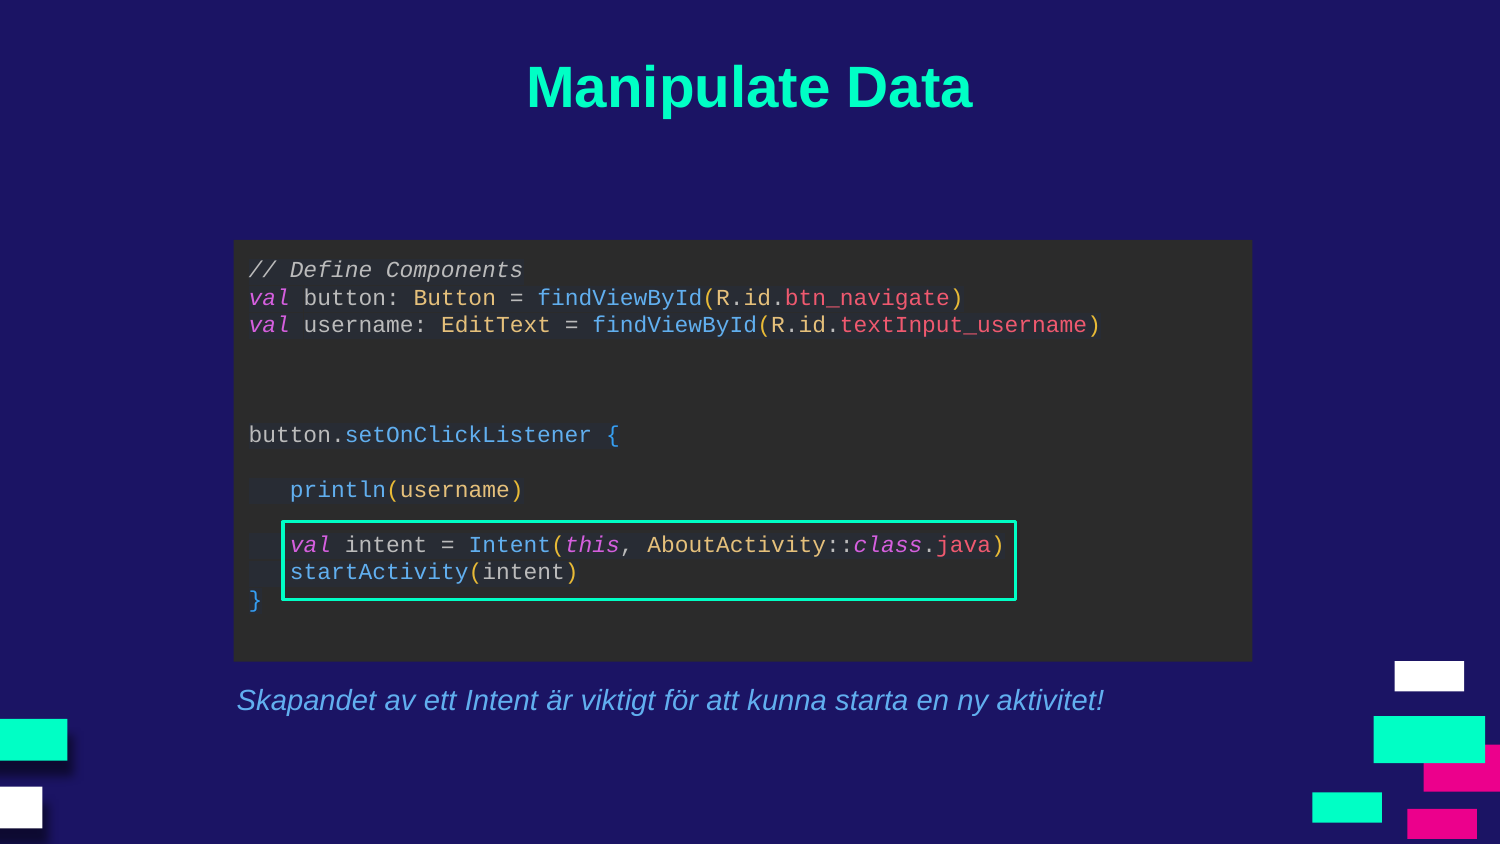

Manipulate Data

// Define Components
val button: Button = findViewById(R.id.btn_navigate)
val username: EditText = findViewById(R.id.textInput_username)

button.setOnClickListener {

   println(username)

   val intent = Intent(this, AboutActivity::class.java)
   startActivity(intent)
}

Skapandet av ett Intent är viktigt för att kunna starta en ny aktivitet!